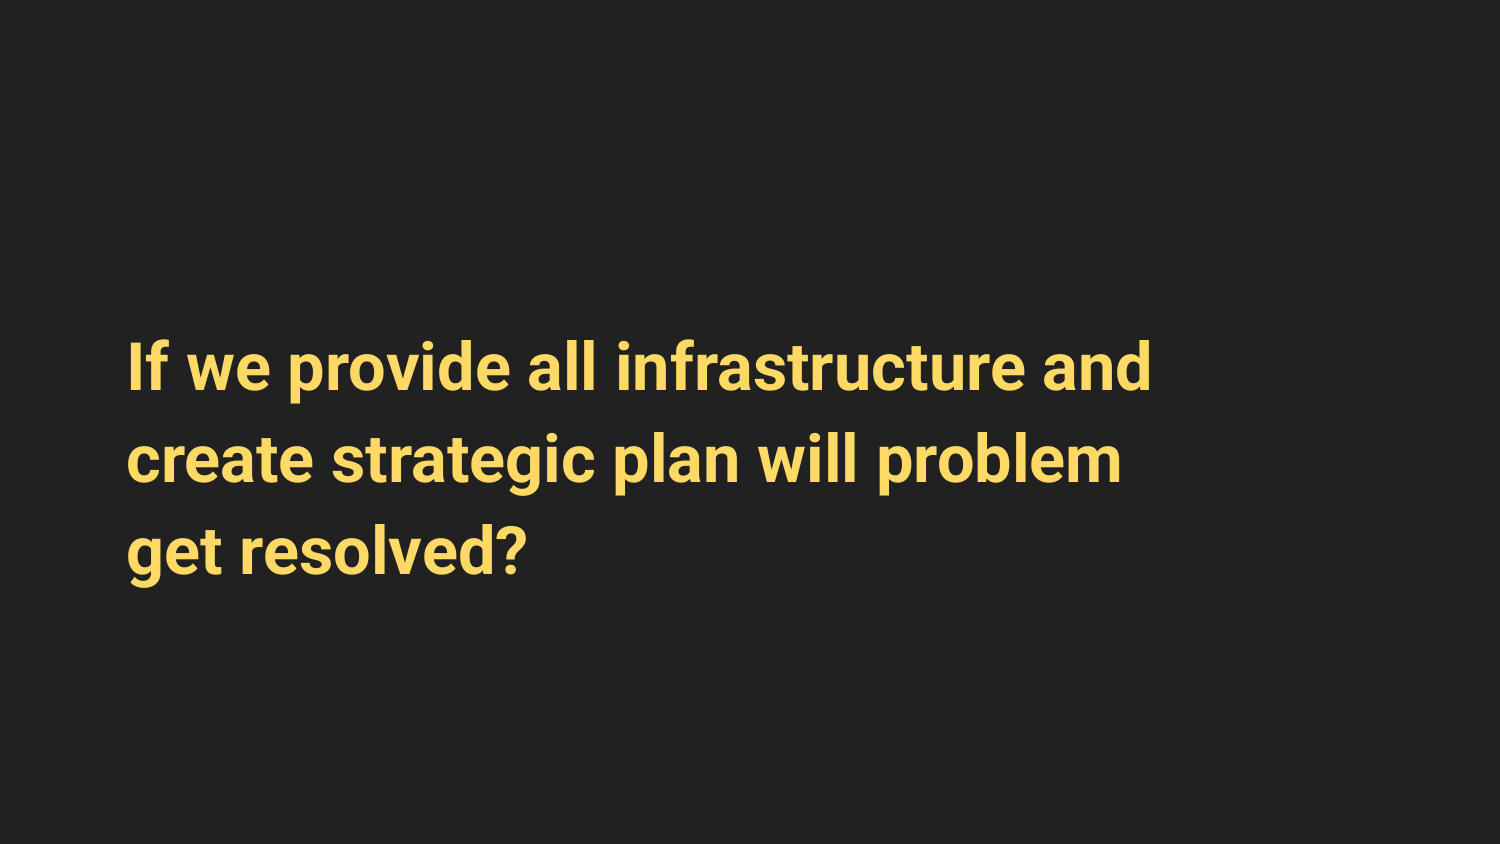

If we provide all infrastructure and
create strategic plan will problem
get resolved?